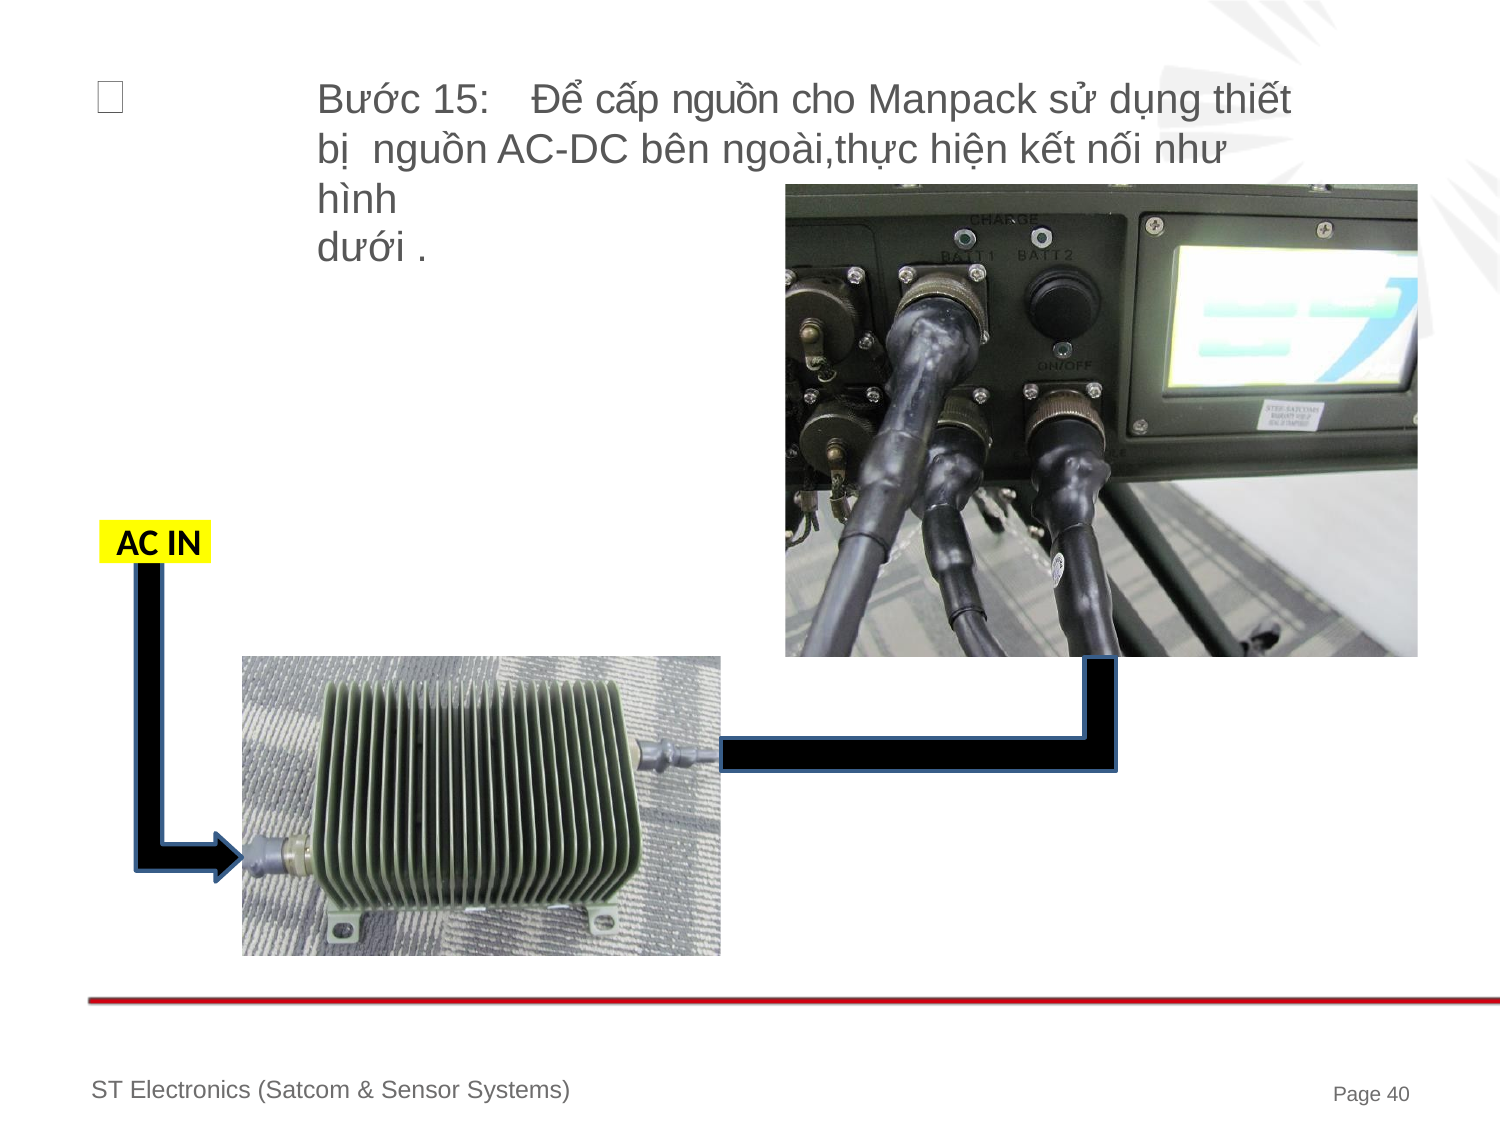

# Bước 15:	Để cấp nguồn cho Manpack sử dụng thiết bị  nguồn AC-DC bên ngoài,thực hiện kết nối như hình
dưới .

AC IN

ST Electronics (Satcom & Sensor Systems)
Page 40